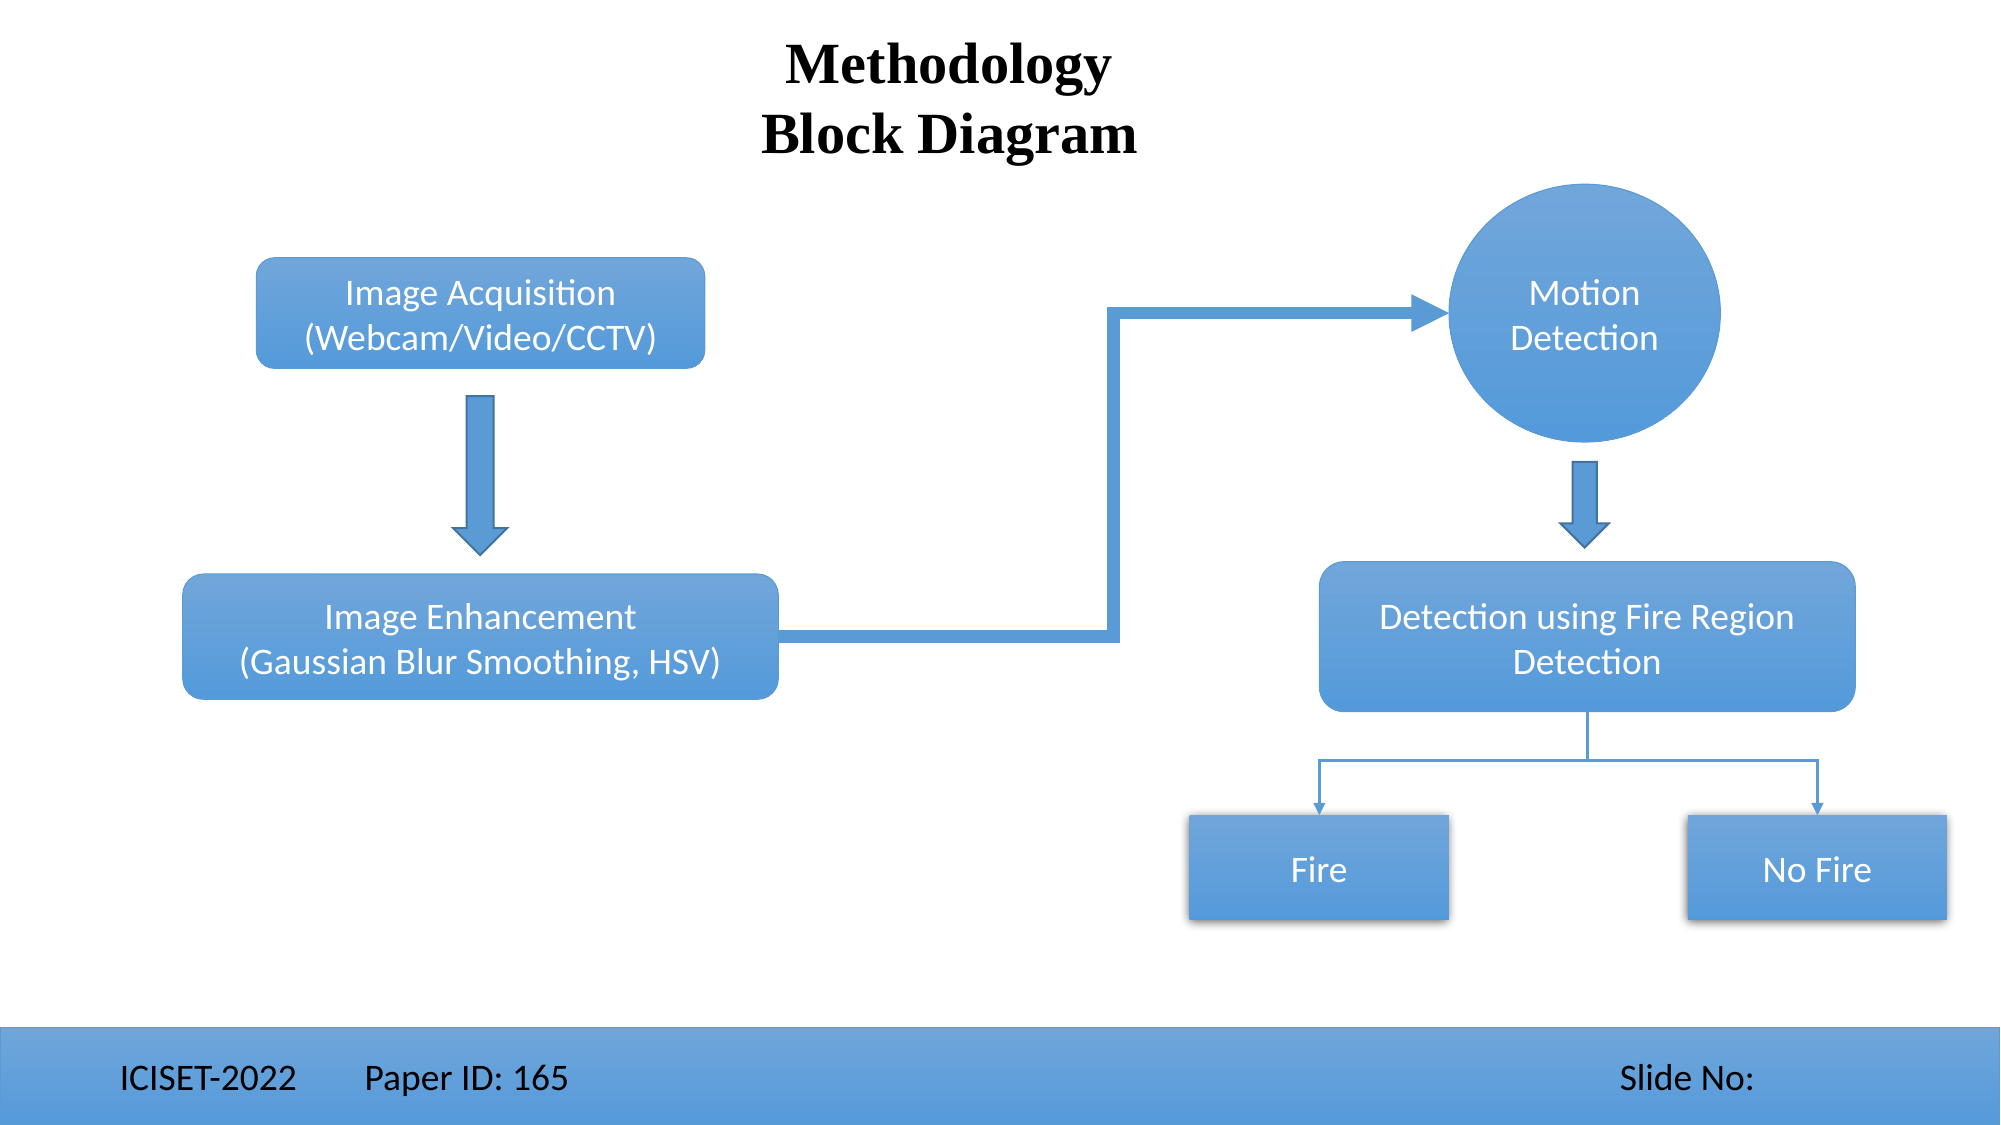

Methodology
Block Diagram
Motion Detection
Image Acquisition
(Webcam/Video/CCTV)

Detection using Fire Region Detection
Image Enhancement
(Gaussian Blur Smoothing, HSV)
Fire
No Fire

ICISET-2022        Paper ID: 165 							Slide No: